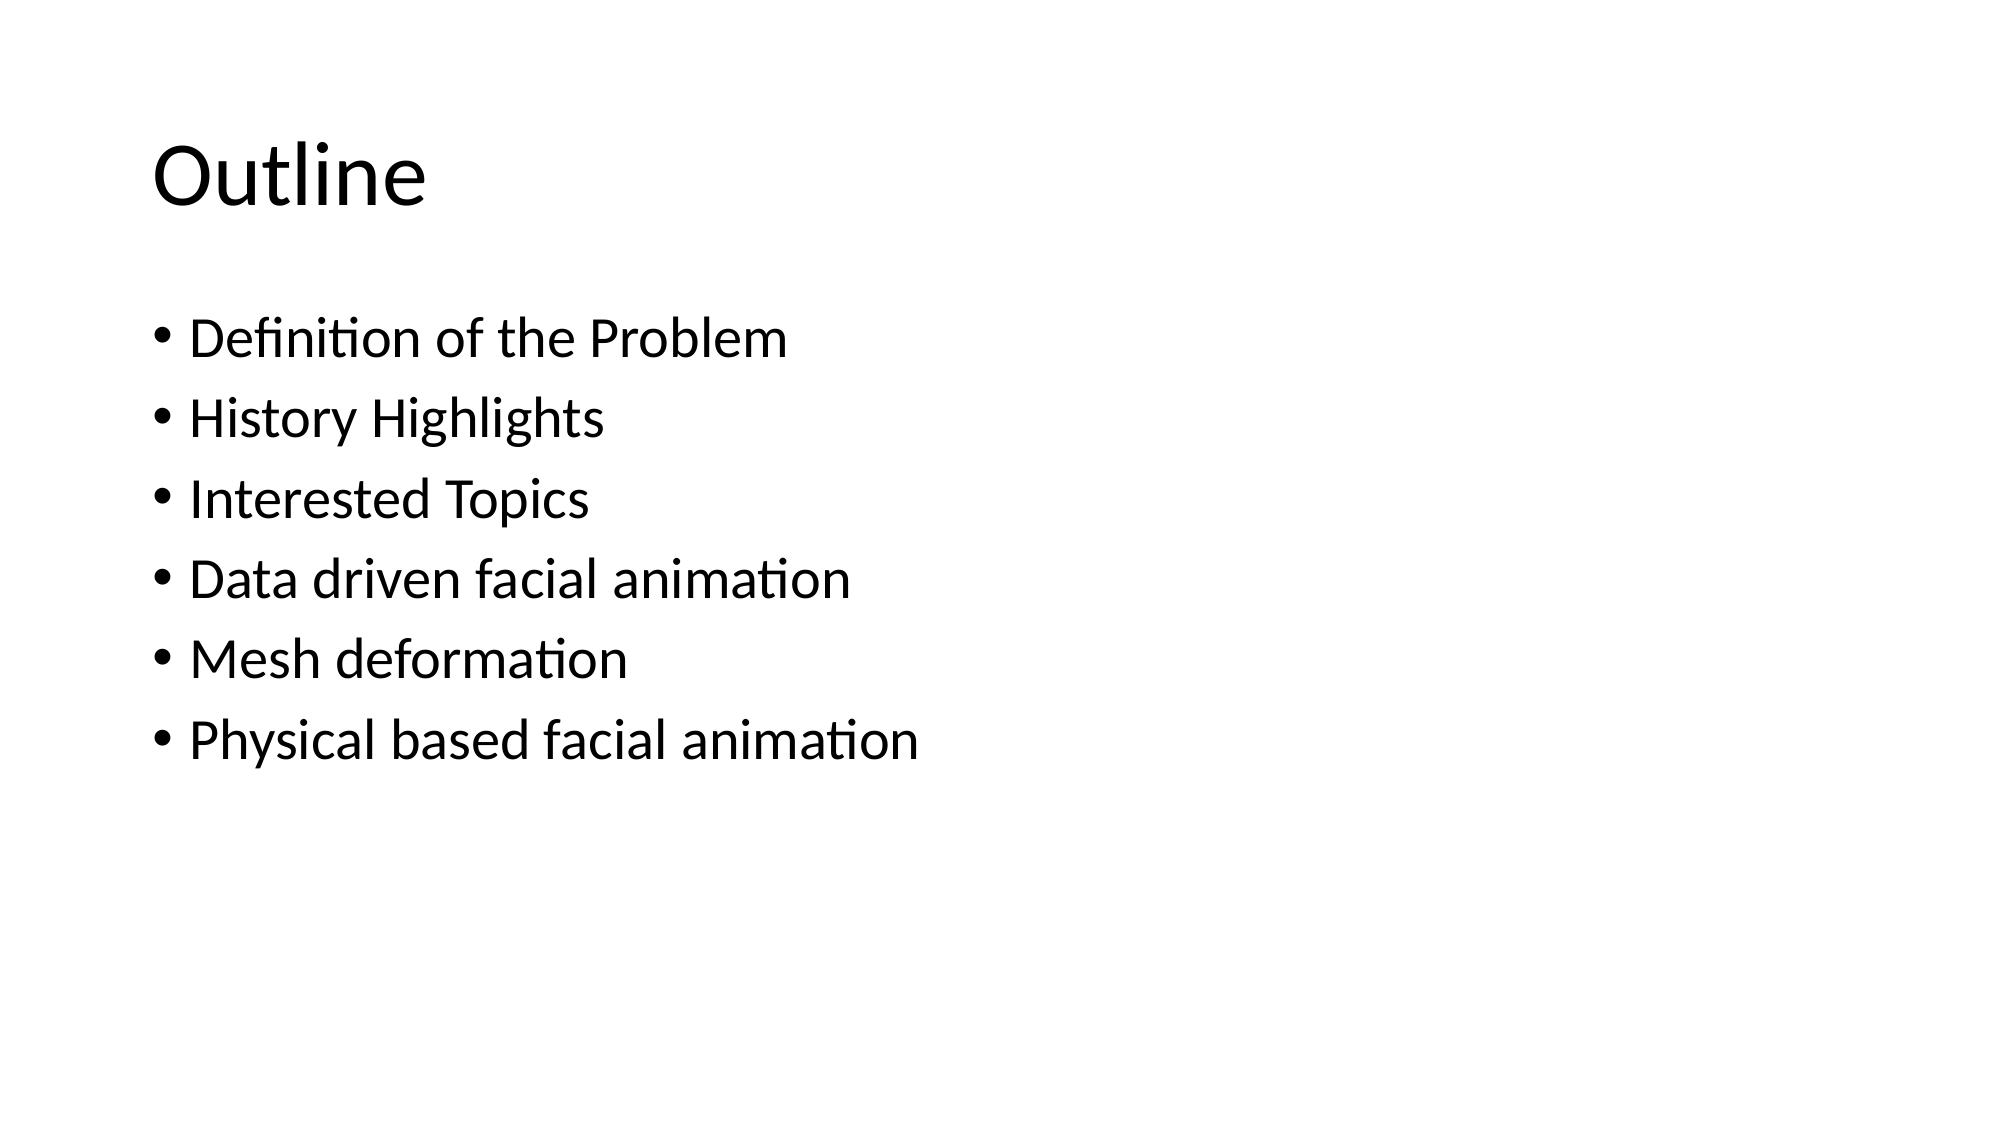

# Outline
Definition of the Problem
History Highlights
Interested Topics
Data driven facial animation
Mesh deformation
Physical based facial animation